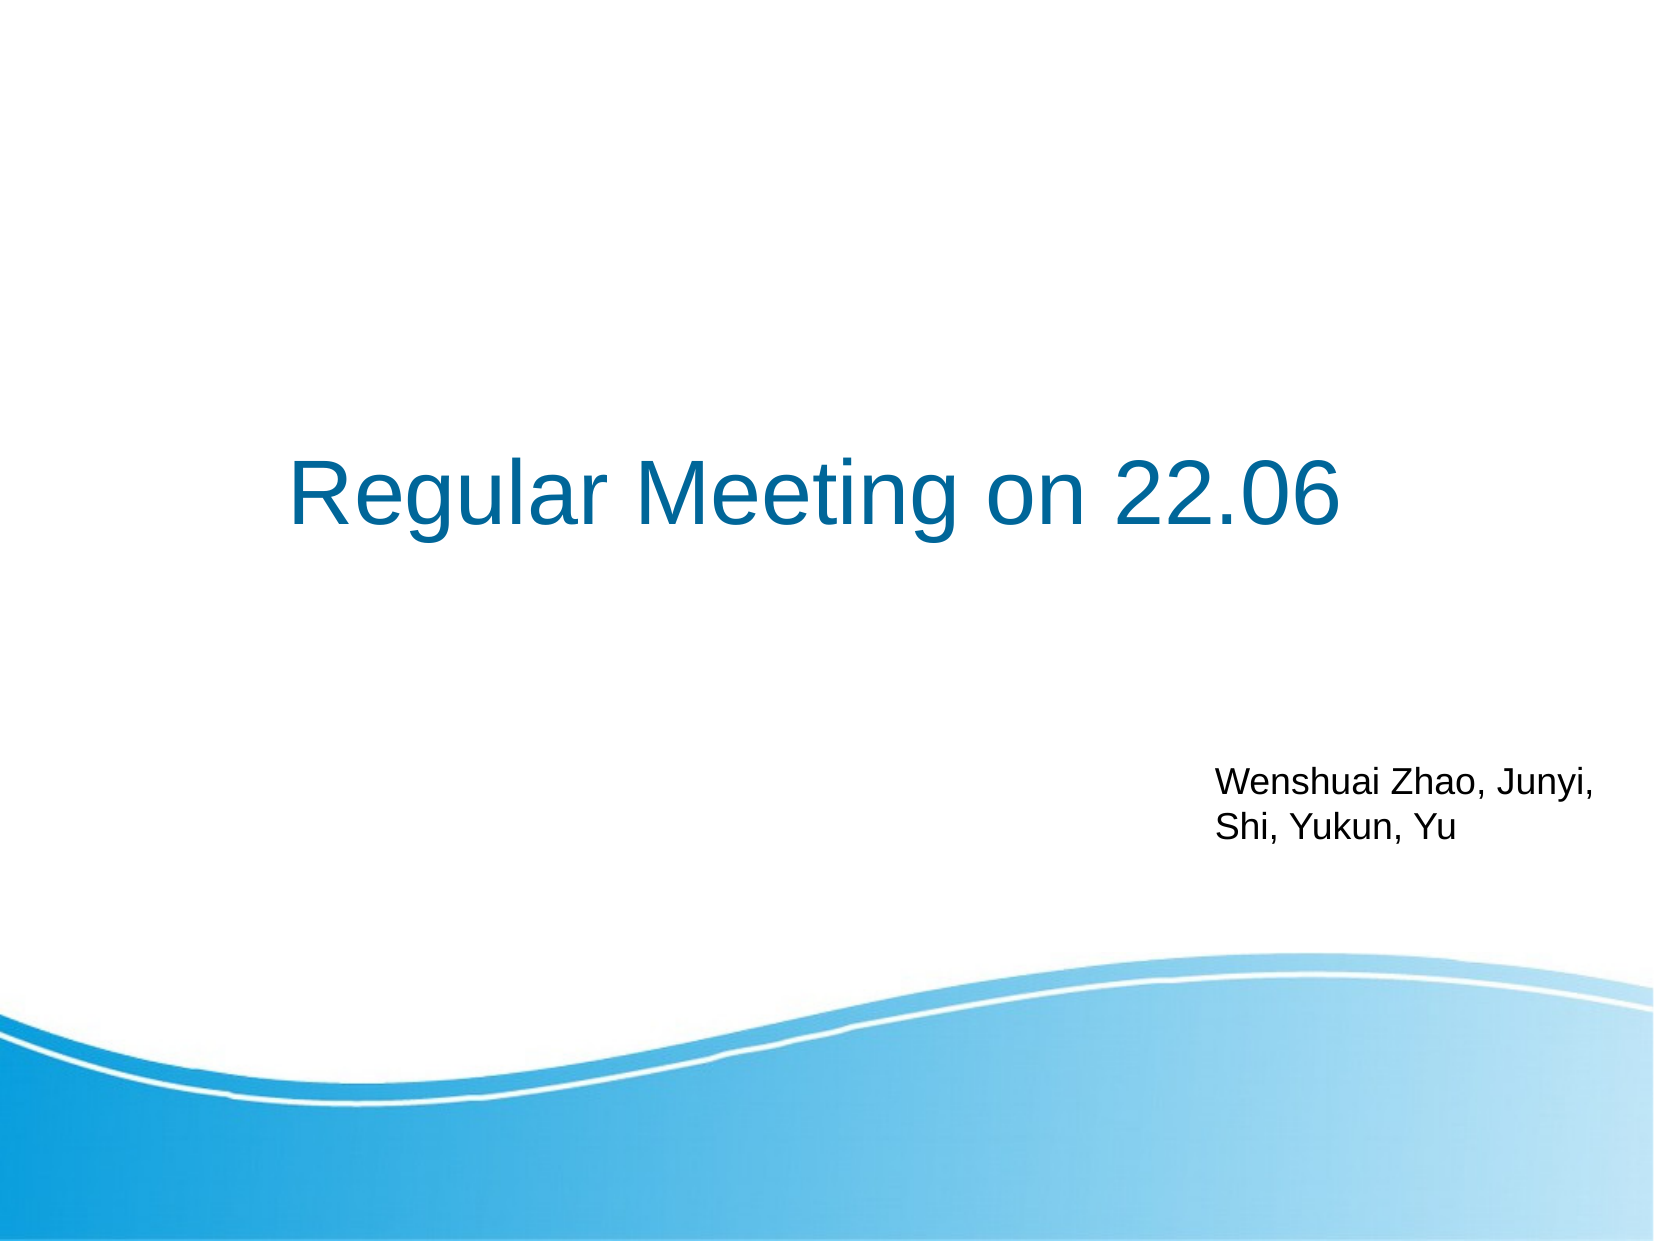

Regular Meeting on 22.06
Wenshuai Zhao, Junyi, Shi, Yukun, Yu